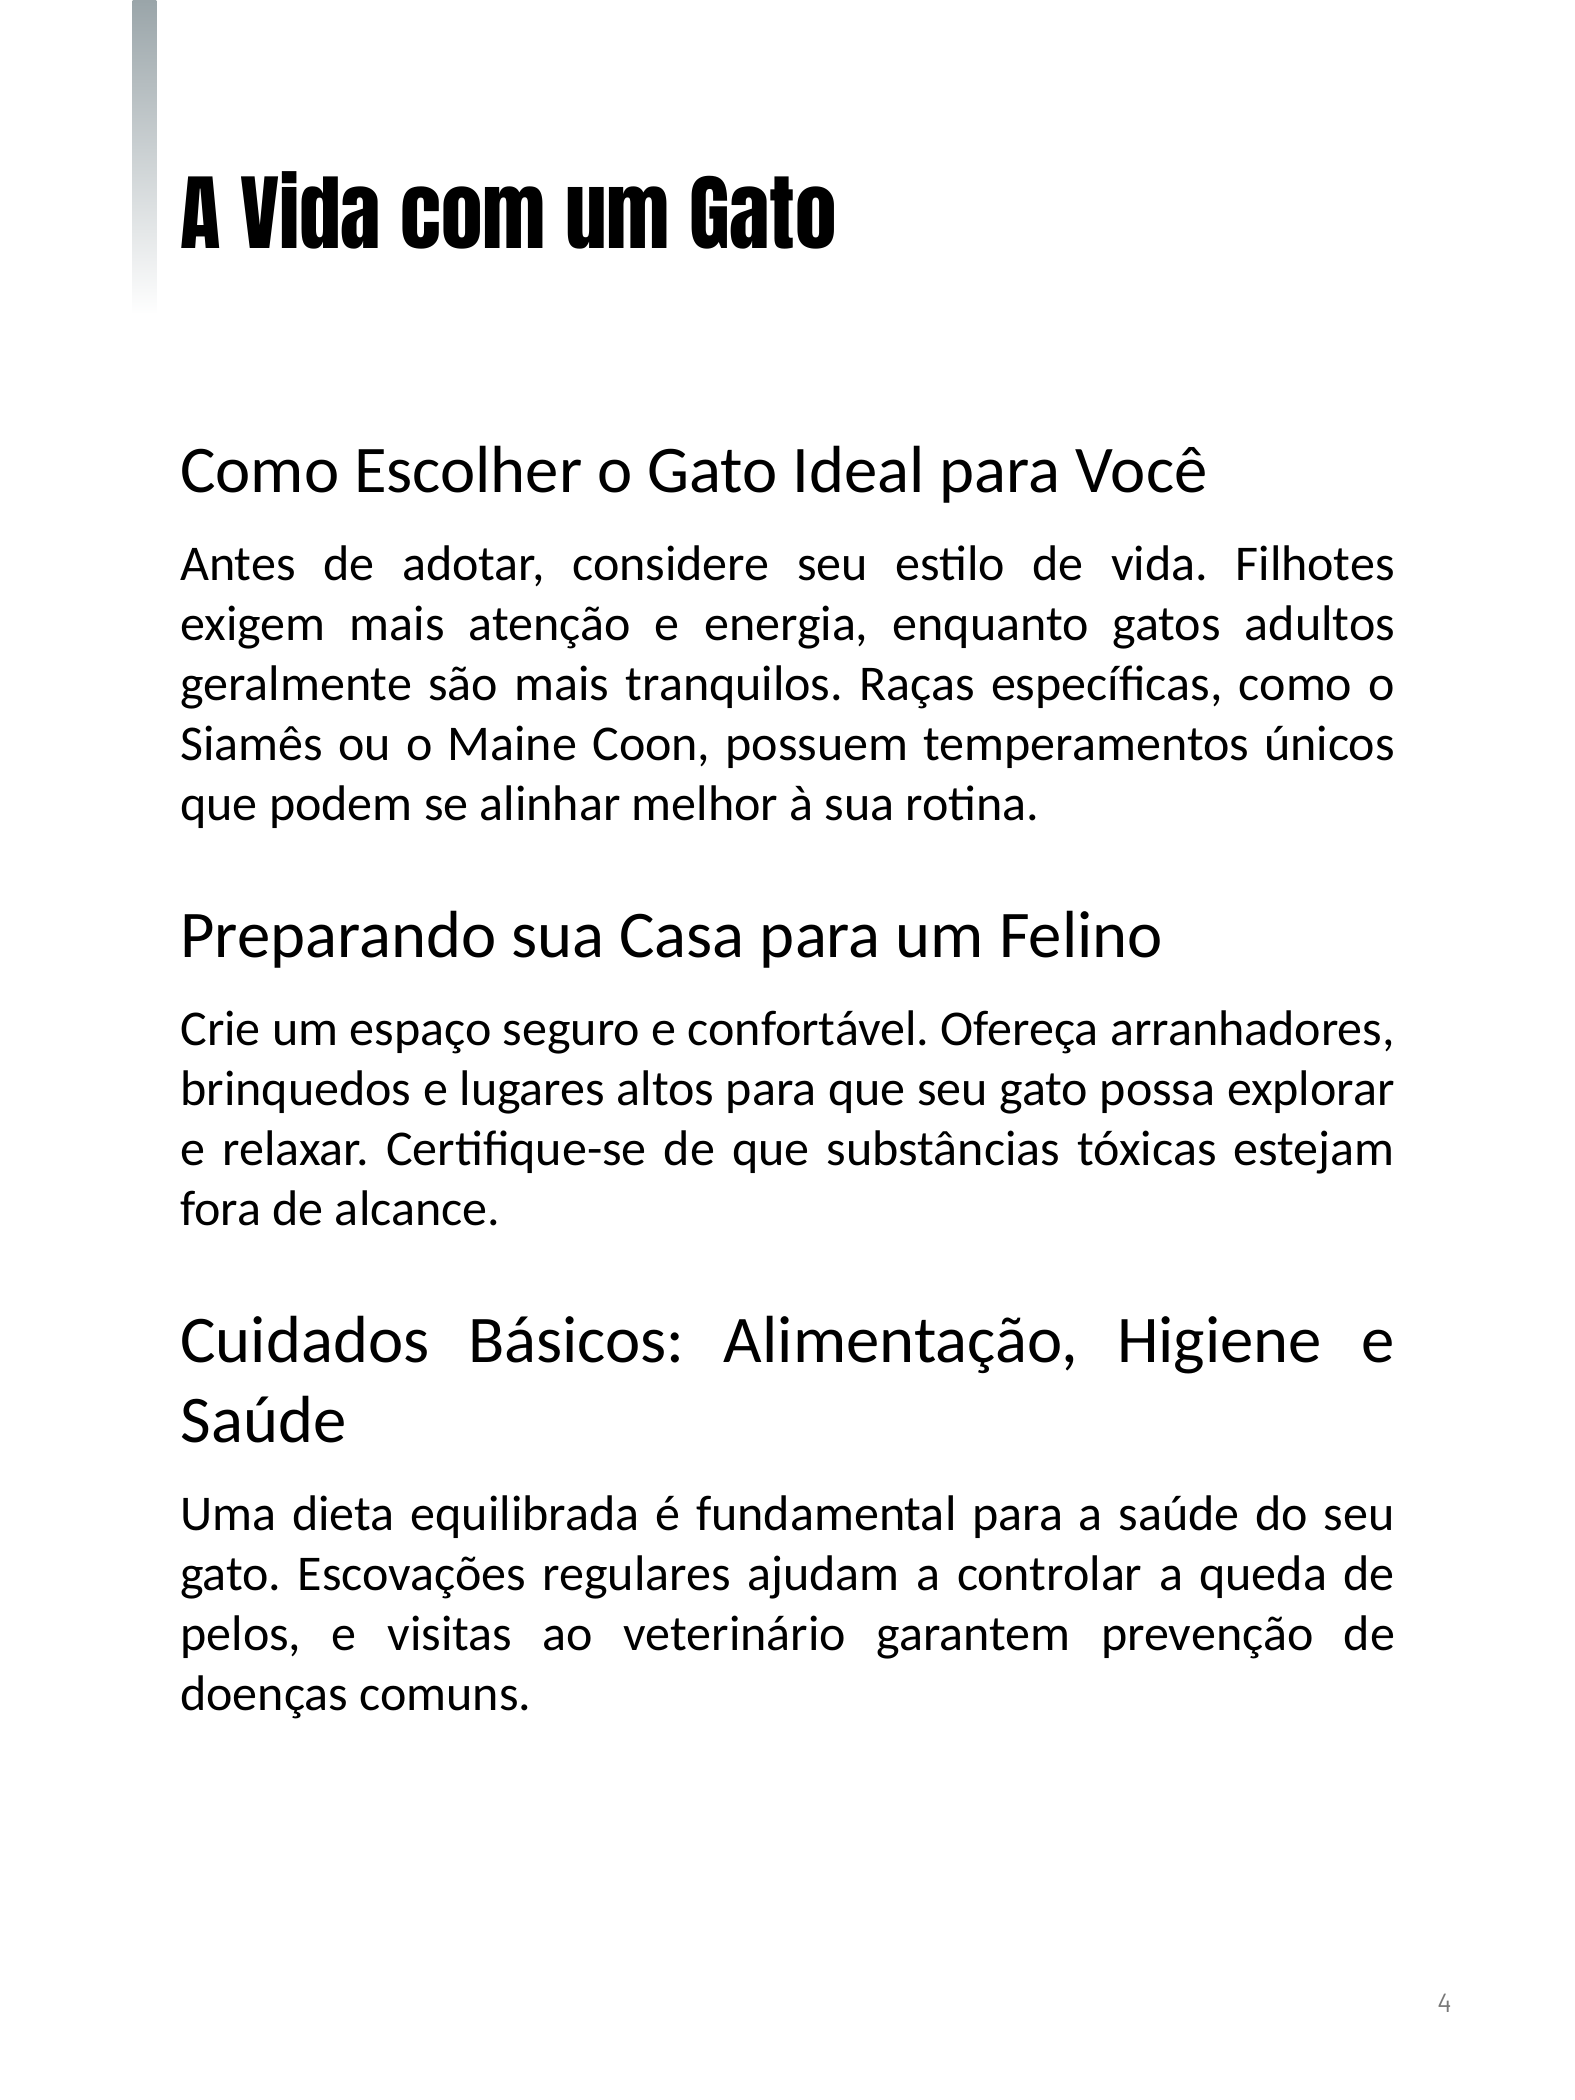

A Vida com um Gato
Como Escolher o Gato Ideal para Você
Antes de adotar, considere seu estilo de vida. Filhotes exigem mais atenção e energia, enquanto gatos adultos geralmente são mais tranquilos. Raças específicas, como o Siamês ou o Maine Coon, possuem temperamentos únicos que podem se alinhar melhor à sua rotina.

Preparando sua Casa para um Felino
Crie um espaço seguro e confortável. Ofereça arranhadores, brinquedos e lugares altos para que seu gato possa explorar e relaxar. Certifique-se de que substâncias tóxicas estejam fora de alcance.

Cuidados Básicos: Alimentação, Higiene e Saúde
Uma dieta equilibrada é fundamental para a saúde do seu gato. Escovações regulares ajudam a controlar a queda de pelos, e visitas ao veterinário garantem prevenção de doenças comuns.
4